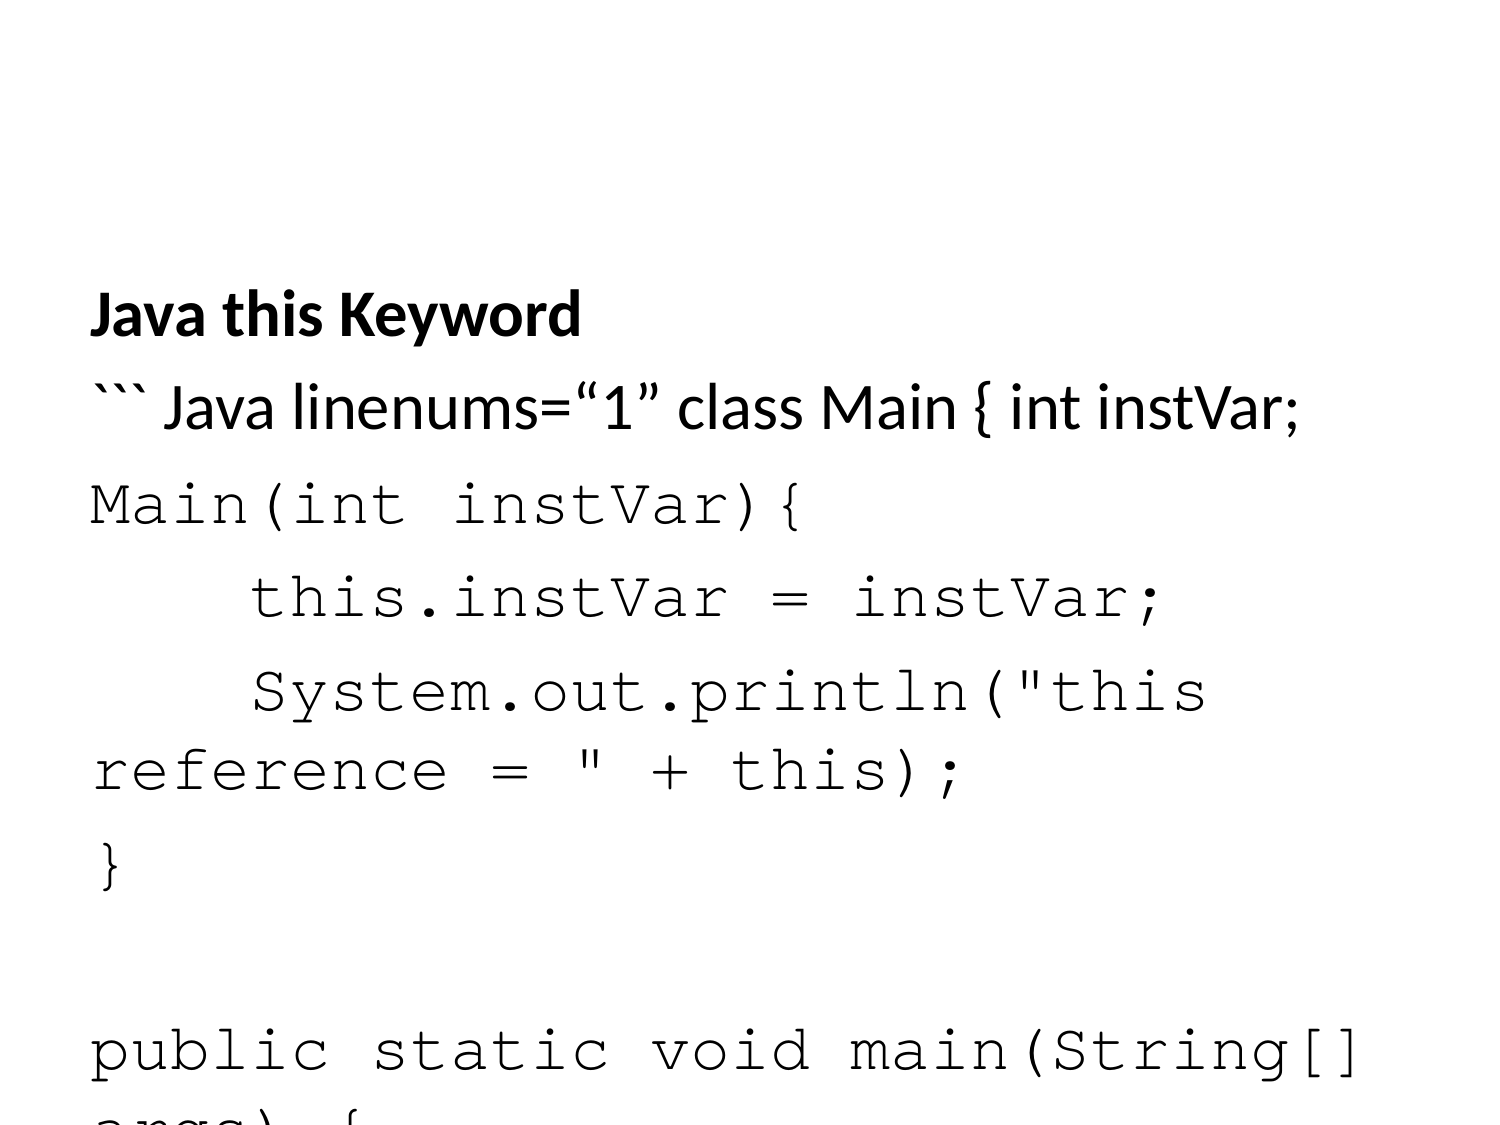

Java this Keyword
``` Java linenums=“1” class Main { int instVar;
Main(int instVar){
    this.instVar = instVar;
    System.out.println("this reference = " + this);
}

public static void main(String[] args) {
    Main obj = new Main(8);
    System.out.println("object reference = " + obj);
}
}

---

### Using this for Ambiguity Variable Names

- In Java, it is not allowed to declare two or more variables having the same name inside a scope (class scope or method scope).
- However, instance variables and parameters may have the same name.

---

### Using this for Ambiguity Variable Names

WRONG

``` Java linenums="1"
class Main {

    int age;
    Main(int age){
        age = age;
    }

    public static void main(String[] args) {
        Main obj = new Main(8);
        System.out.println("obj.age = " + obj.age);
    }
}